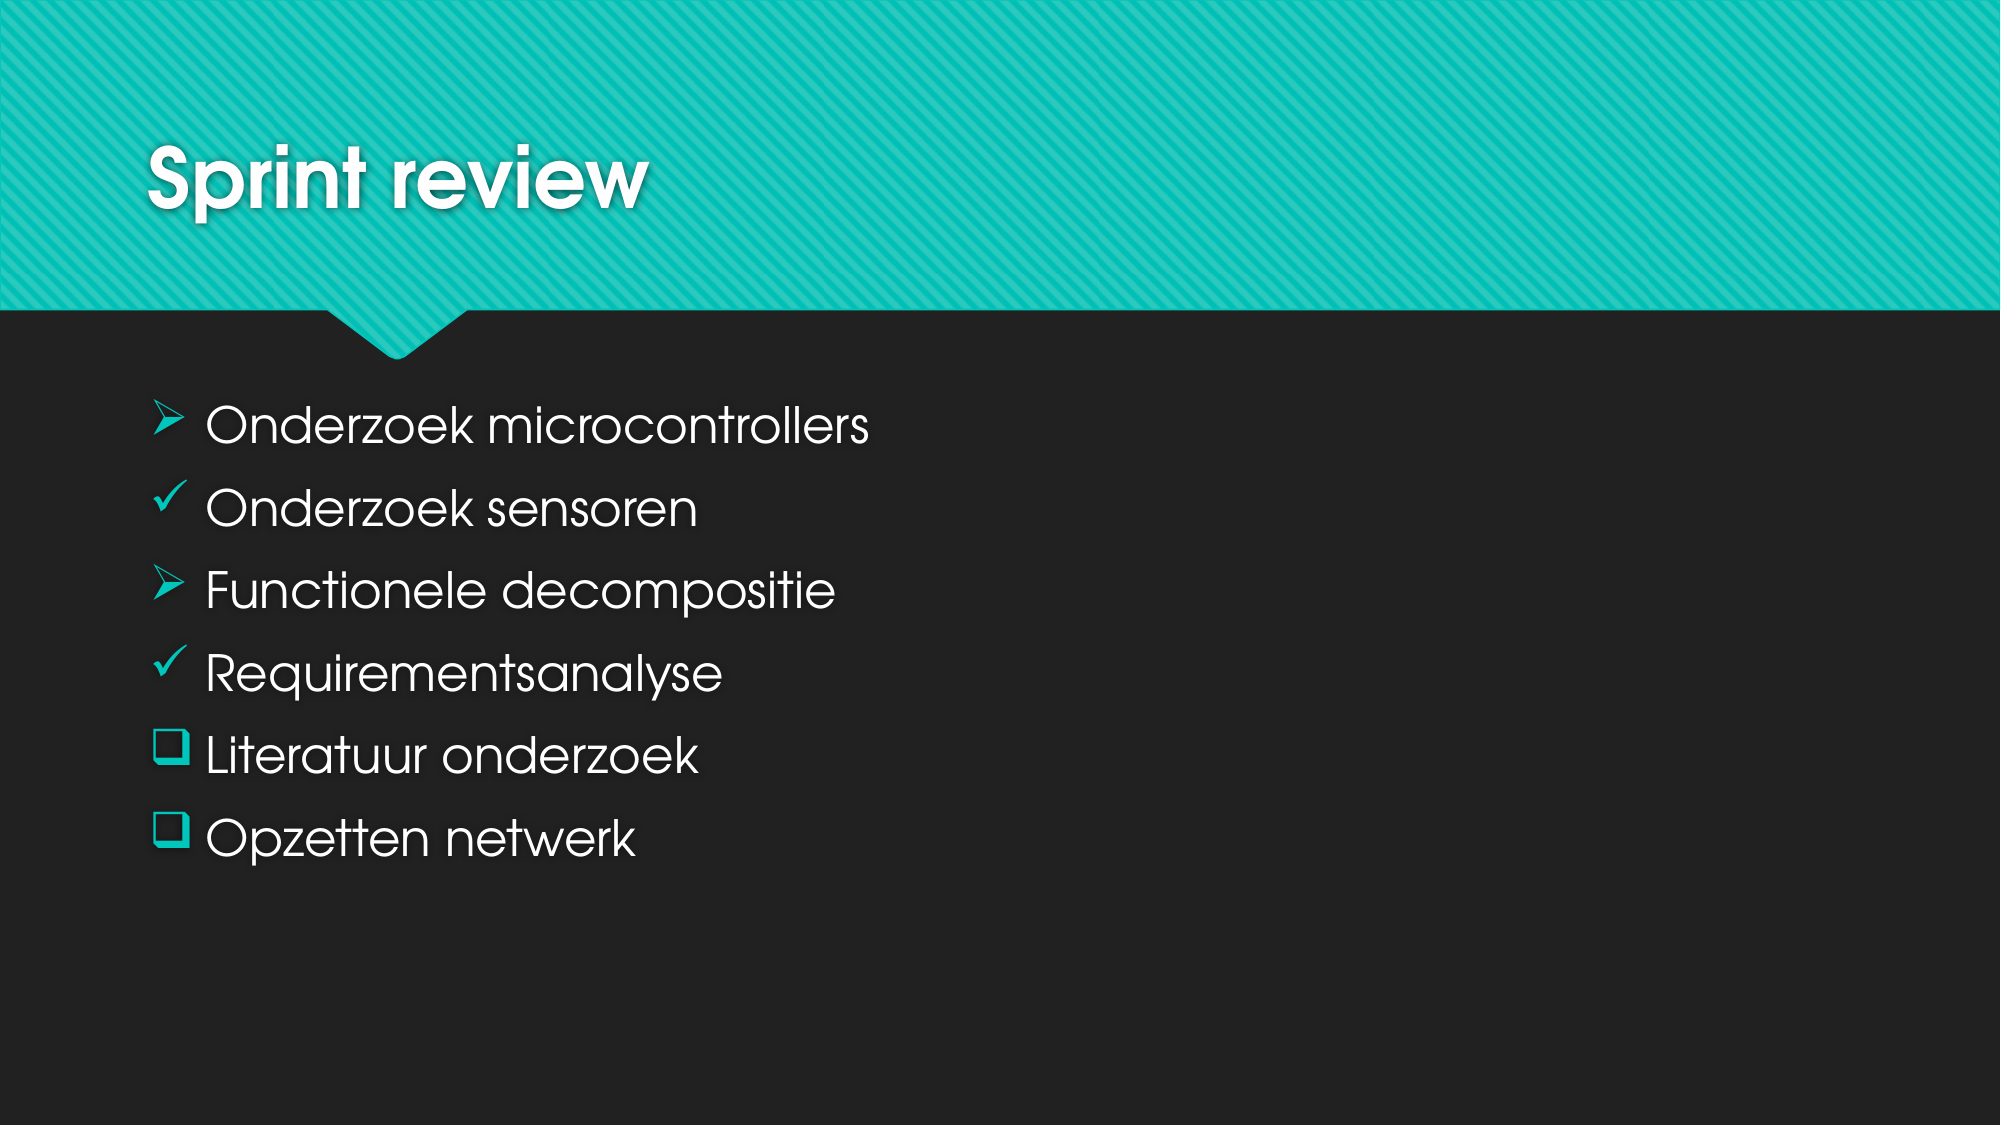

# Sprint review
Onderzoek microcontrollers
Onderzoek sensoren
Functionele decompositie
Requirementsanalyse
Literatuur onderzoek
Opzetten netwerk